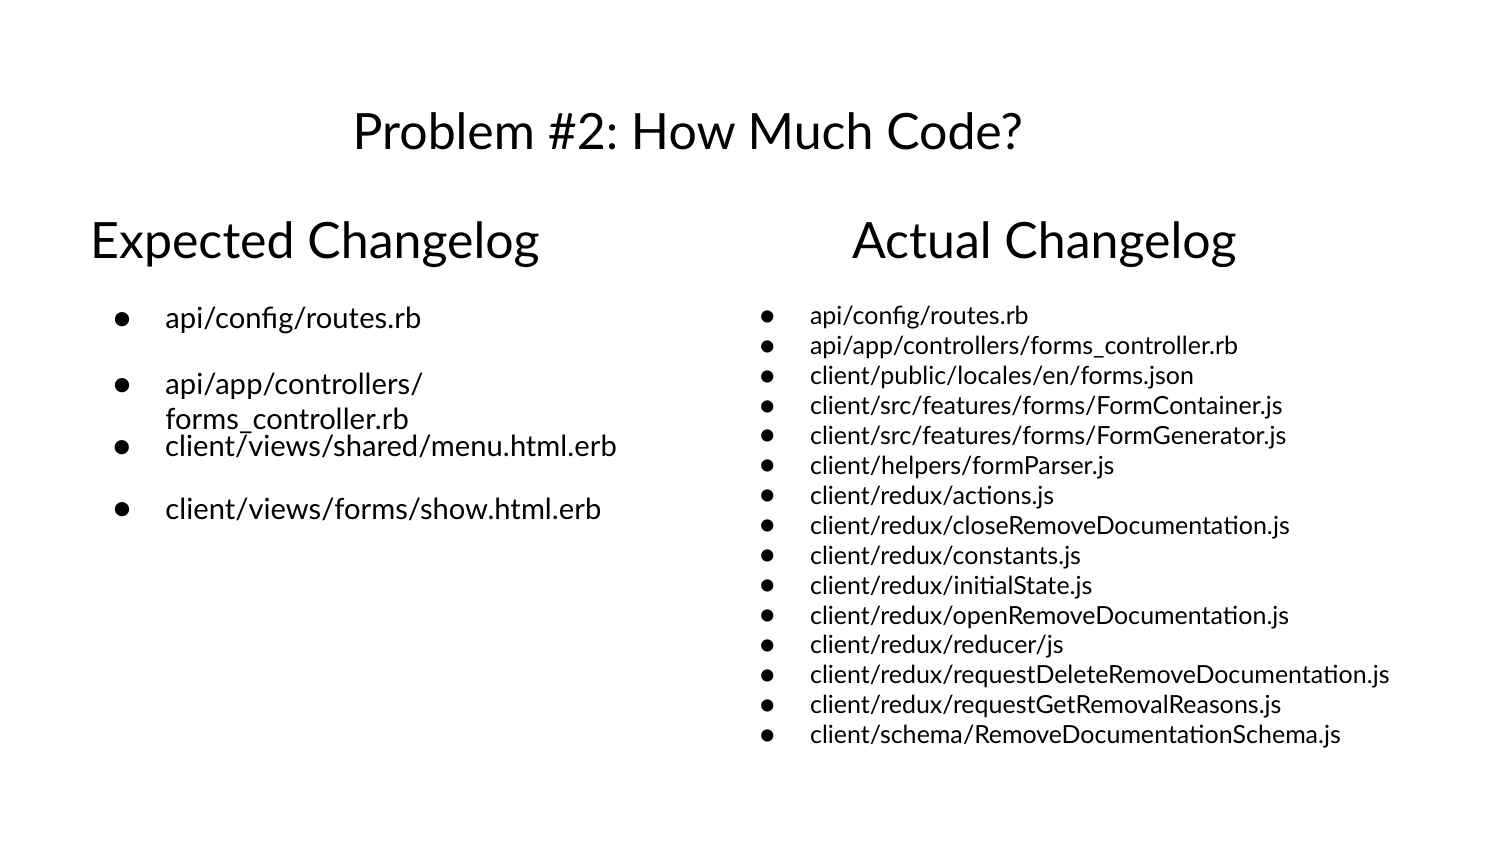

Problem #2: How Much Code?
Expected Changelog
Actual Changelog
api/config/routes.rb
api/config/routes.rb
api/app/controllers/forms_controller.rb
client/public/locales/en/forms.json
client/src/features/forms/FormContainer.js
client/src/features/forms/FormGenerator.js
client/helpers/formParser.js
client/redux/actions.js
client/redux/closeRemoveDocumentation.js
client/redux/constants.js
client/redux/initialState.js
client/redux/openRemoveDocumentation.js
client/redux/reducer/js
client/redux/requestDeleteRemoveDocumentation.js
client/redux/requestGetRemovalReasons.js
client/schema/RemoveDocumentationSchema.js
api/app/controllers/forms_controller.rb
client/views/shared/menu.html.erb
client/views/forms/show.html.erb